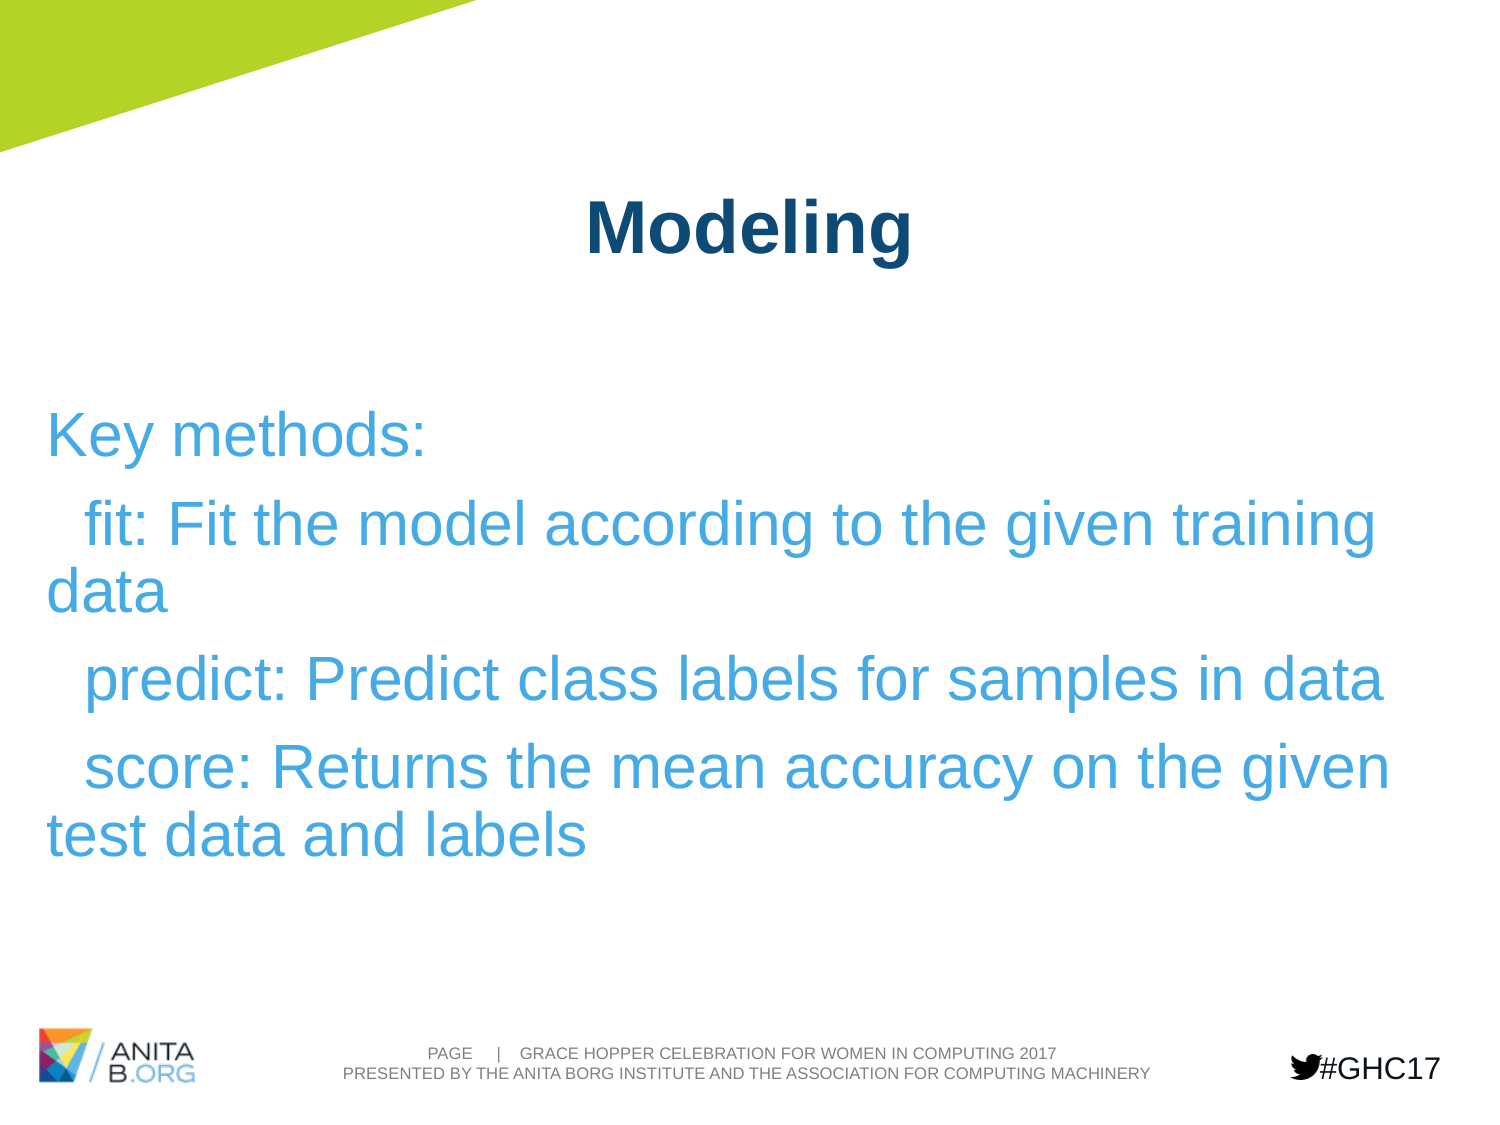

# Modeling

Key methods:
fit: Fit the model according to the given training data
predict: Predict class labels for samples in data
score: Returns the mean accuracy on the given test data and labels